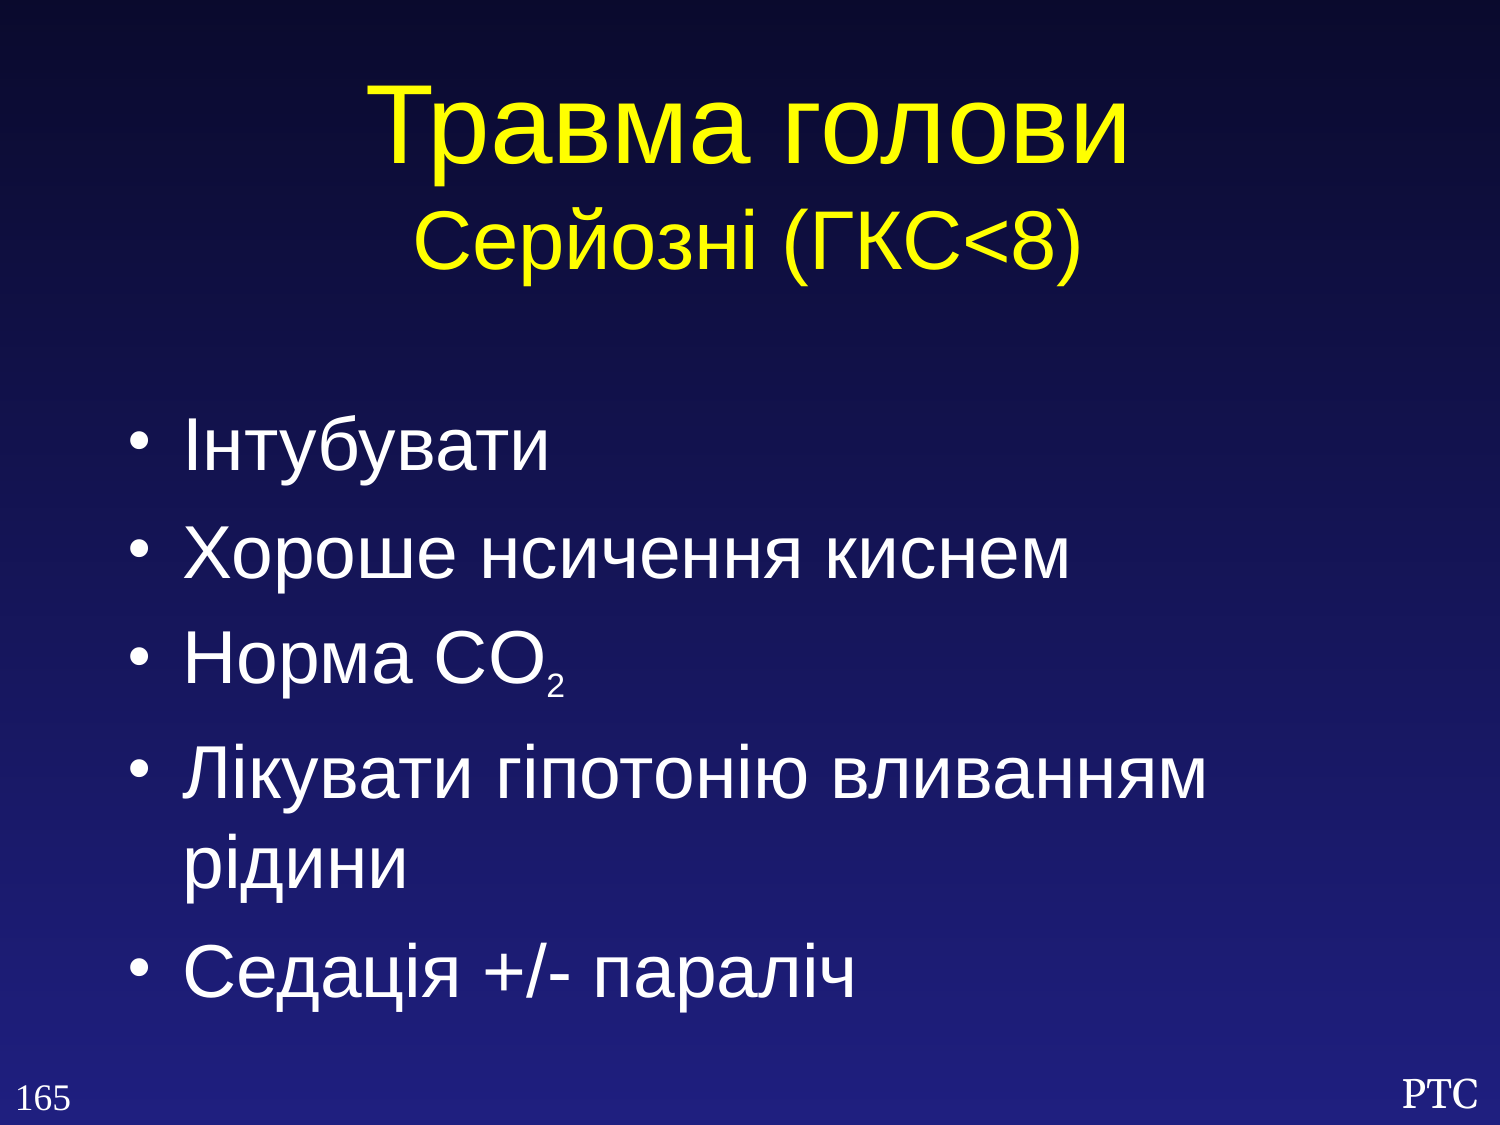

Травма голови
Серйозні (ГКС<8)
Інтубувати
Хороше нсичення киснем
Норма CO2
Лікувати гіпотонію вливанням рідини
Седація +/- параліч
165